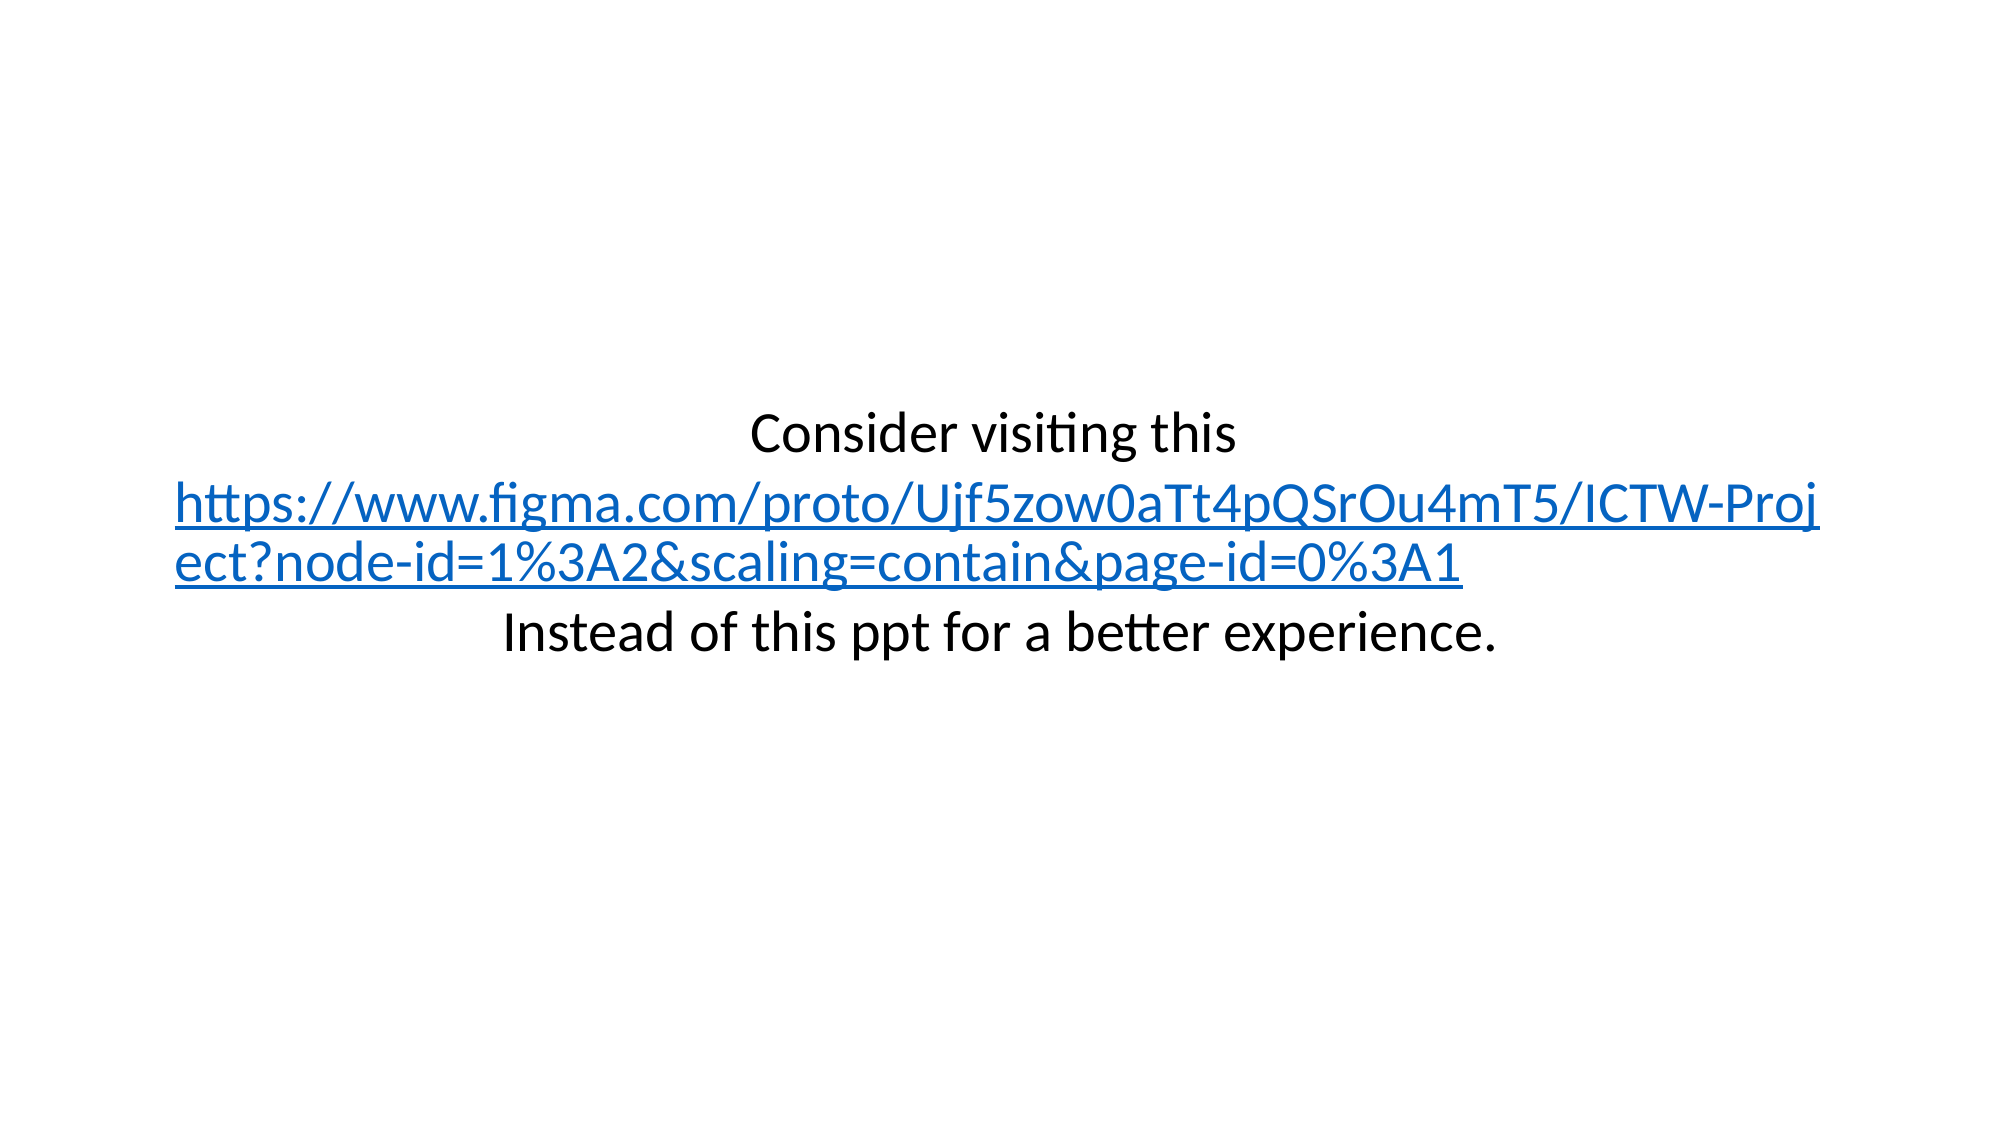

Consider visiting this
https://www.figma.com/proto/Ujf5zow0aTt4pQSrOu4mT5/ICTW-Project?node-id=1%3A2&scaling=contain&page-id=0%3A1
Instead of this ppt for a better experience.